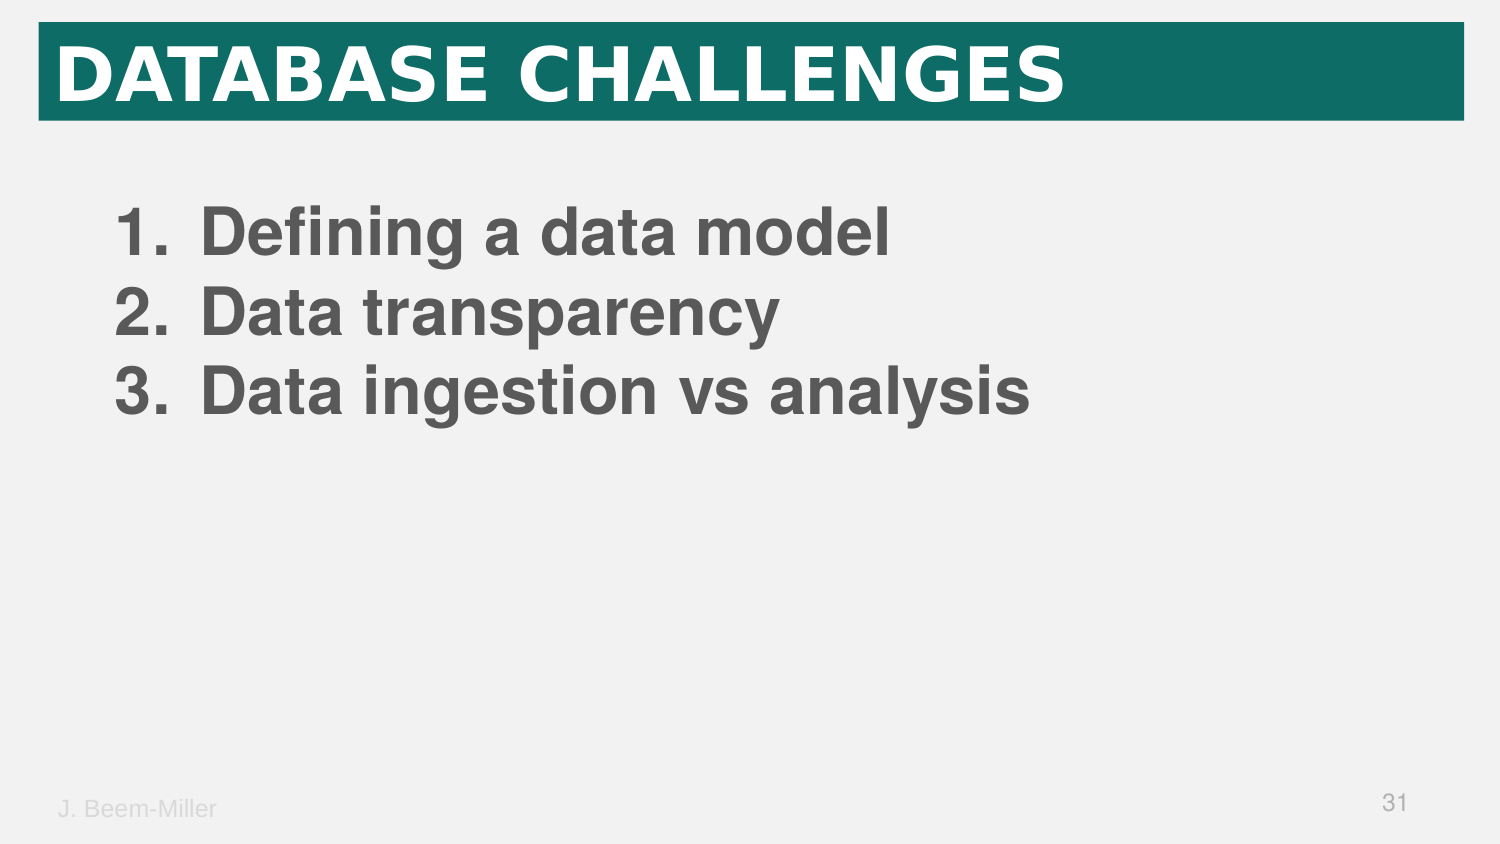

DATABASE CHALLENGES
Defining a data model
Data transparency
Data ingestion vs analysis
31
J. Beem-Miller